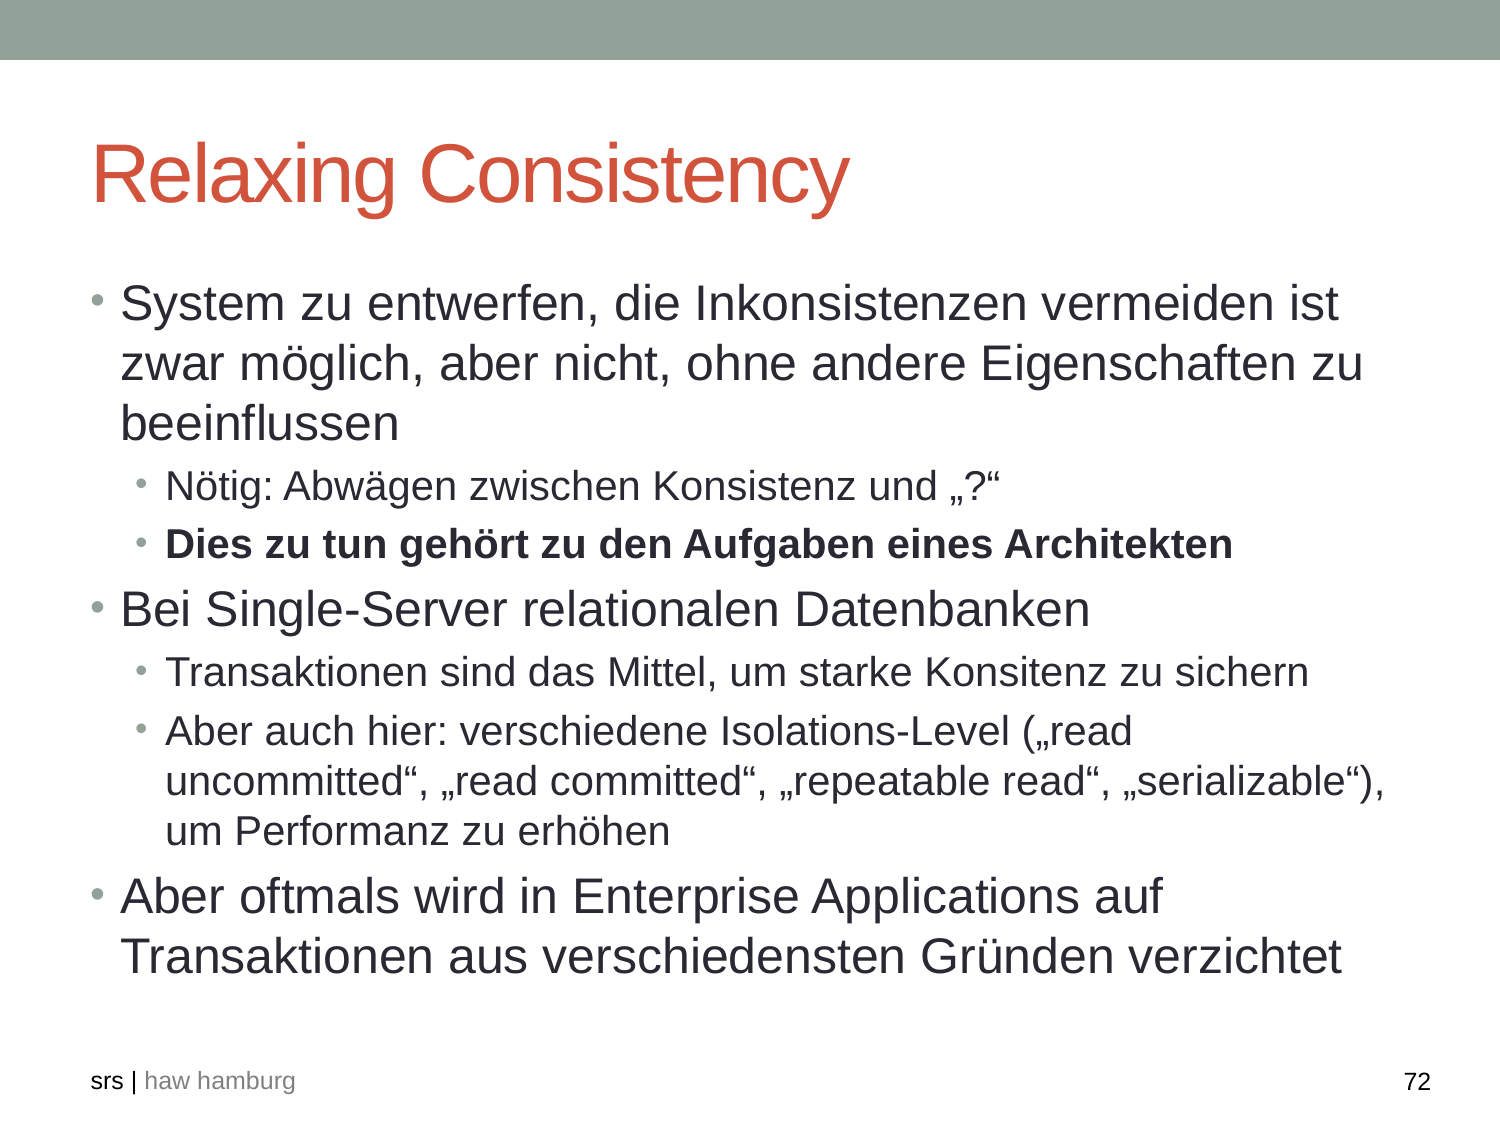

# Relaxing Consistency
System zu entwerfen, die Inkonsistenzen vermeiden ist zwar möglich, aber nicht, ohne andere Eigenschaften zu beeinflussen
Nötig: Abwägen zwischen Konsistenz und „?“
Dies zu tun gehört zu den Aufgaben eines Architekten
Bei Single-Server relationalen Datenbanken
Transaktionen sind das Mittel, um starke Konsitenz zu sichern
Aber auch hier: verschiedene Isolations-Level („read uncommitted“, „read committed“, „repeatable read“, „serializable“), um Performanz zu erhöhen
Aber oftmals wird in Enterprise Applications auf Transaktionen aus verschiedensten Gründen verzichtet